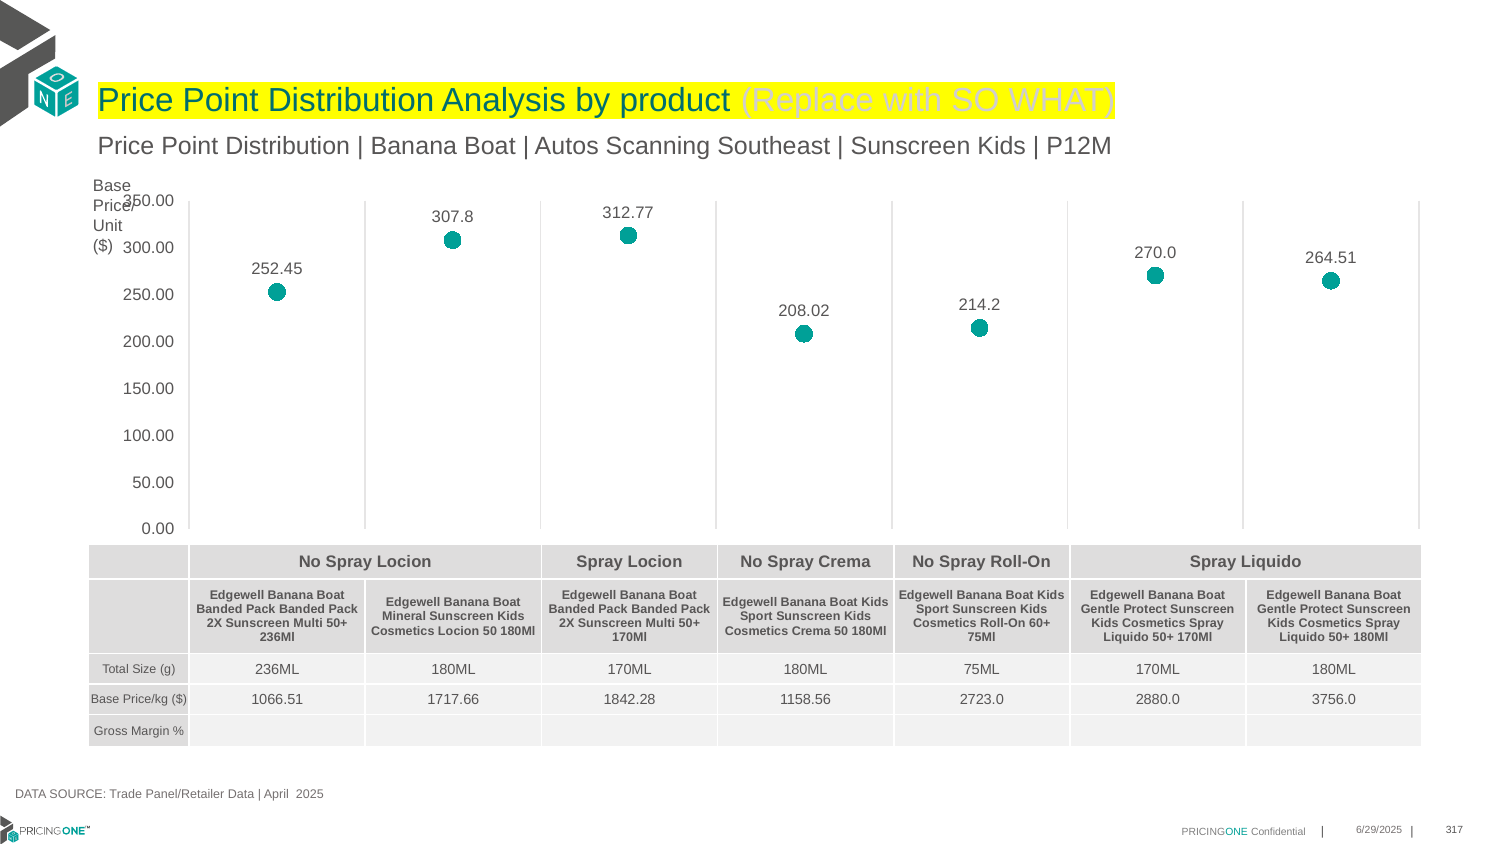

# Price Point Distribution Analysis by product (Replace with SO WHAT)
Price Point Distribution | Banana Boat | Autos Scanning Southeast | Sunscreen Kids | P12M
Base Price/Unit ($)

### Chart

| Category | Base Price/Unit |
|---|---|
| Edgewell Banana Boat Banded Pack Banded Pack 2X Sunscreen Multi 50+ 236Ml | 252.45 |
| Edgewell Banana Boat Mineral Sunscreen Kids Cosmetics Locion 50 180Ml | 307.8 |
| Edgewell Banana Boat Banded Pack Banded Pack 2X Sunscreen Multi 50+ 170Ml | 312.77 |
| Edgewell Banana Boat Kids Sport Sunscreen Kids Cosmetics Crema 50 180Ml | 208.02 |
| Edgewell Banana Boat Kids Sport Sunscreen Kids Cosmetics Roll-On 60+ 75Ml | 214.2 |
| Edgewell Banana Boat Gentle Protect Sunscreen Kids Cosmetics Spray Liquido 50+ 170Ml | 270.0 |
| Edgewell Banana Boat Gentle Protect Sunscreen Kids Cosmetics Spray Liquido 50+ 180Ml | 264.51 |
|  | No Spray Locion | No Spray Locion | Spray Locion | No Spray Crema | No Spray Roll-On | Spray Liquido | Spray Liquido |
| --- | --- | --- | --- | --- | --- | --- | --- |
|  | Edgewell Banana Boat Banded Pack Banded Pack 2X Sunscreen Multi 50+ 236Ml | Edgewell Banana Boat Mineral Sunscreen Kids Cosmetics Locion 50 180Ml | Edgewell Banana Boat Banded Pack Banded Pack 2X Sunscreen Multi 50+ 170Ml | Edgewell Banana Boat Kids Sport Sunscreen Kids Cosmetics Crema 50 180Ml | Edgewell Banana Boat Kids Sport Sunscreen Kids Cosmetics Roll-On 60+ 75Ml | Edgewell Banana Boat Gentle Protect Sunscreen Kids Cosmetics Spray Liquido 50+ 170Ml | Edgewell Banana Boat Gentle Protect Sunscreen Kids Cosmetics Spray Liquido 50+ 180Ml |
| Total Size (g) | 236ML | 180ML | 170ML | 180ML | 75ML | 170ML | 180ML |
| Base Price/kg ($) | 1066.51 | 1717.66 | 1842.28 | 1158.56 | 2723.0 | 2880.0 | 3756.0 |
| Gross Margin % |  |  |  |  |  |  |  |
DATA SOURCE: Trade Panel/Retailer Data | April  2025
6/29/2025
317